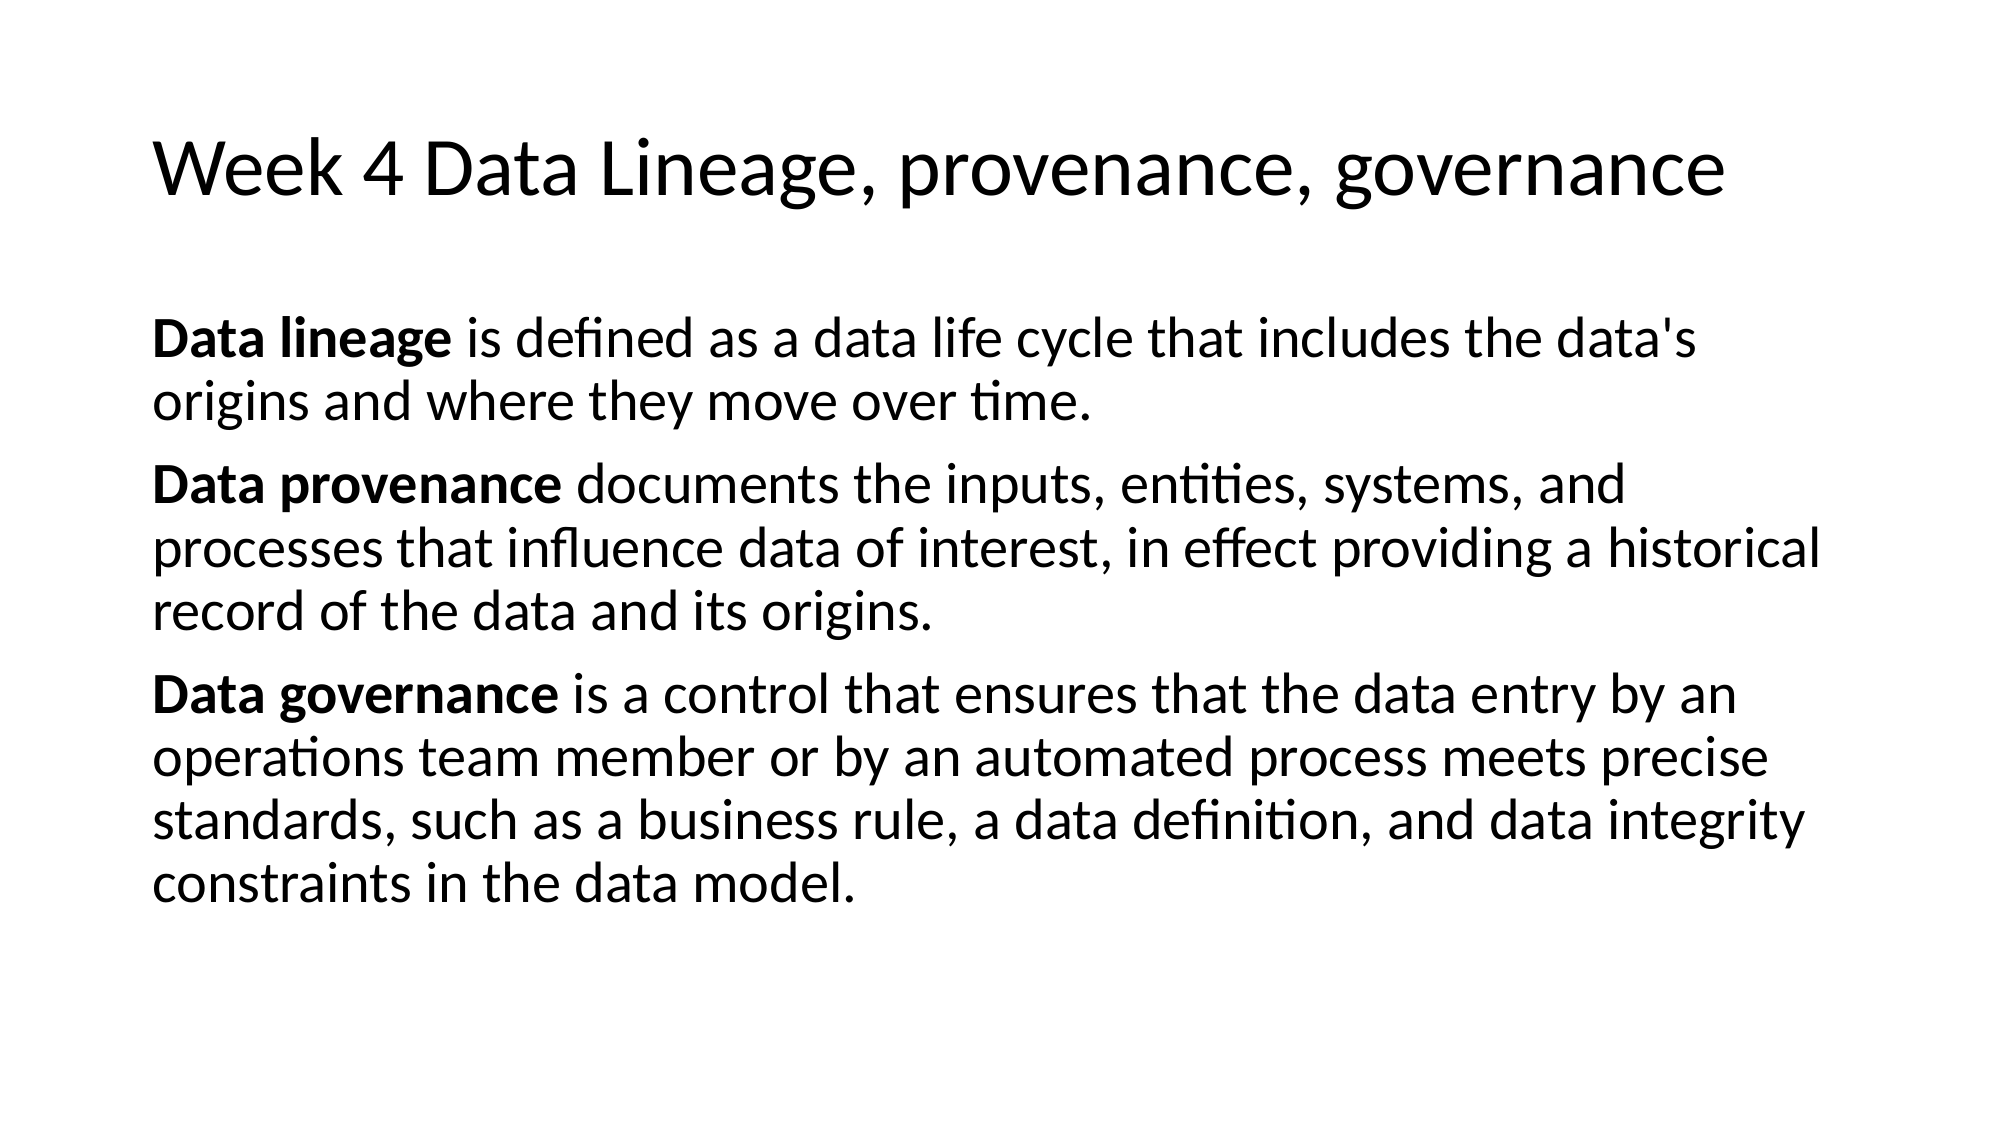

# Week 4 Data Lineage, provenance, governance
Data lineage is defined as a data life cycle that includes the data's origins and where they move over time.
Data provenance documents the inputs, entities, systems, and processes that influence data of interest, in effect providing a historical record of the data and its origins.
Data governance is a control that ensures that the data entry by an operations team member or by an automated process meets precise standards, such as a business rule, a data definition, and data integrity constraints in the data model.